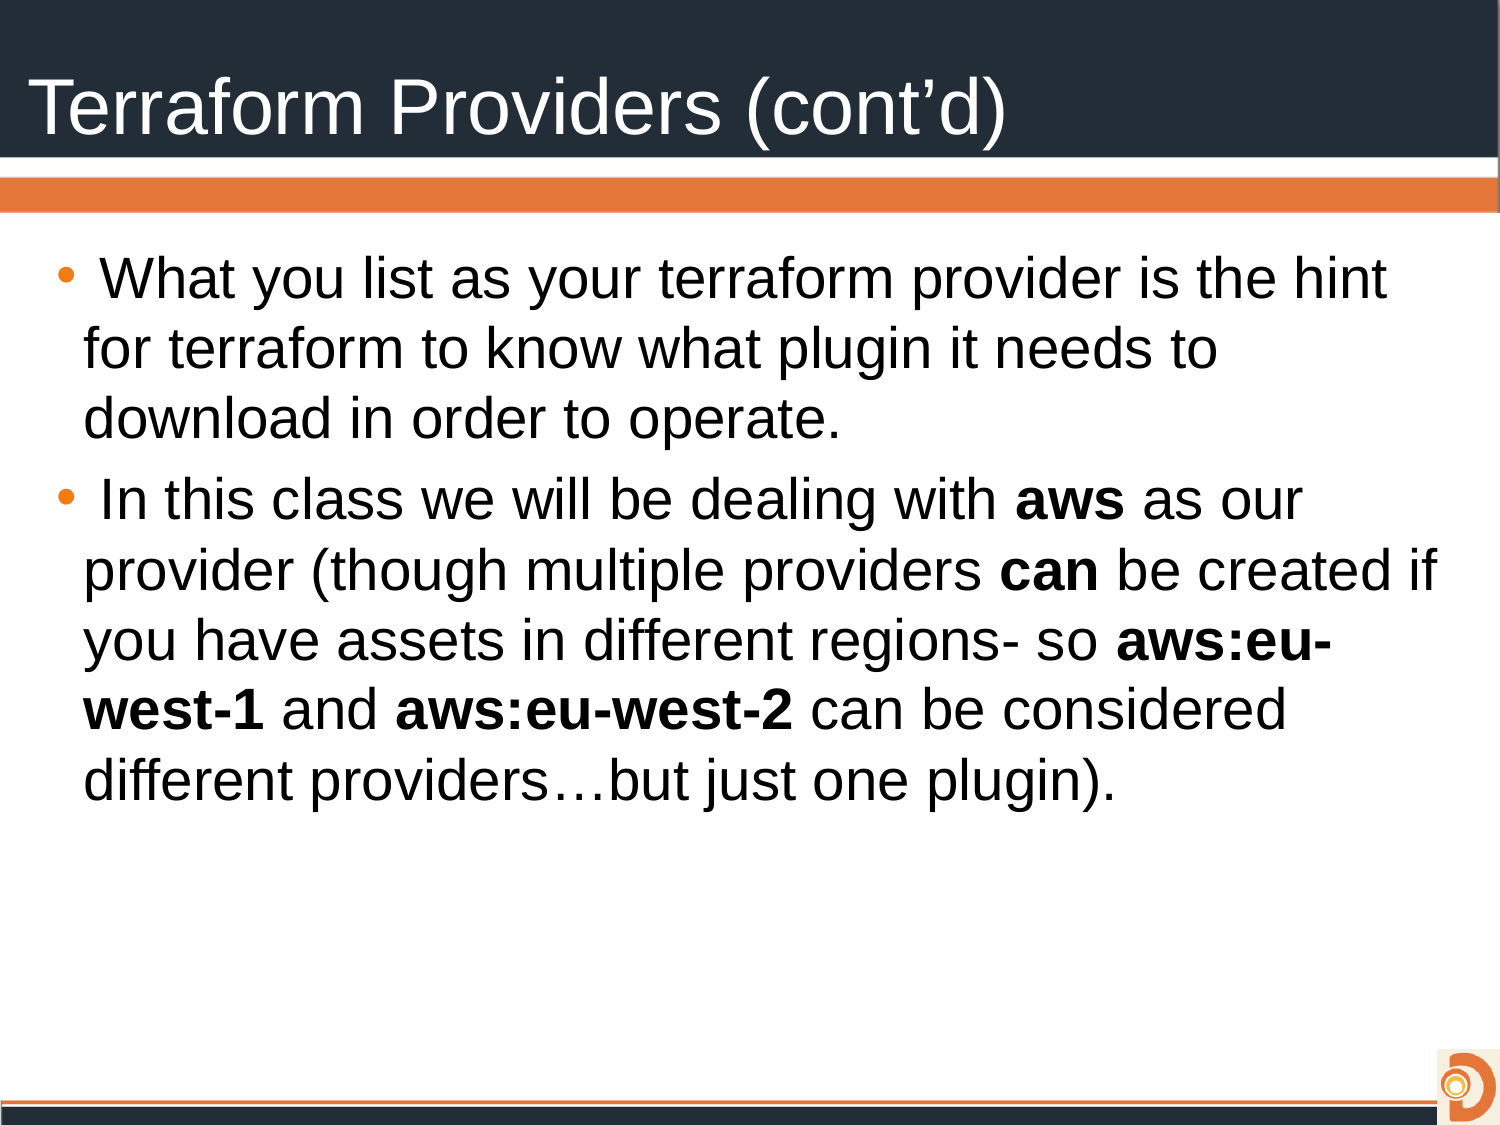

# Terraform Providers (cont’d)
 What you list as your terraform provider is the hint for terraform to know what plugin it needs to download in order to operate.
 In this class we will be dealing with aws as our provider (though multiple providers can be created if you have assets in different regions- so aws:eu-west-1 and aws:eu-west-2 can be considered different providers…but just one plugin).